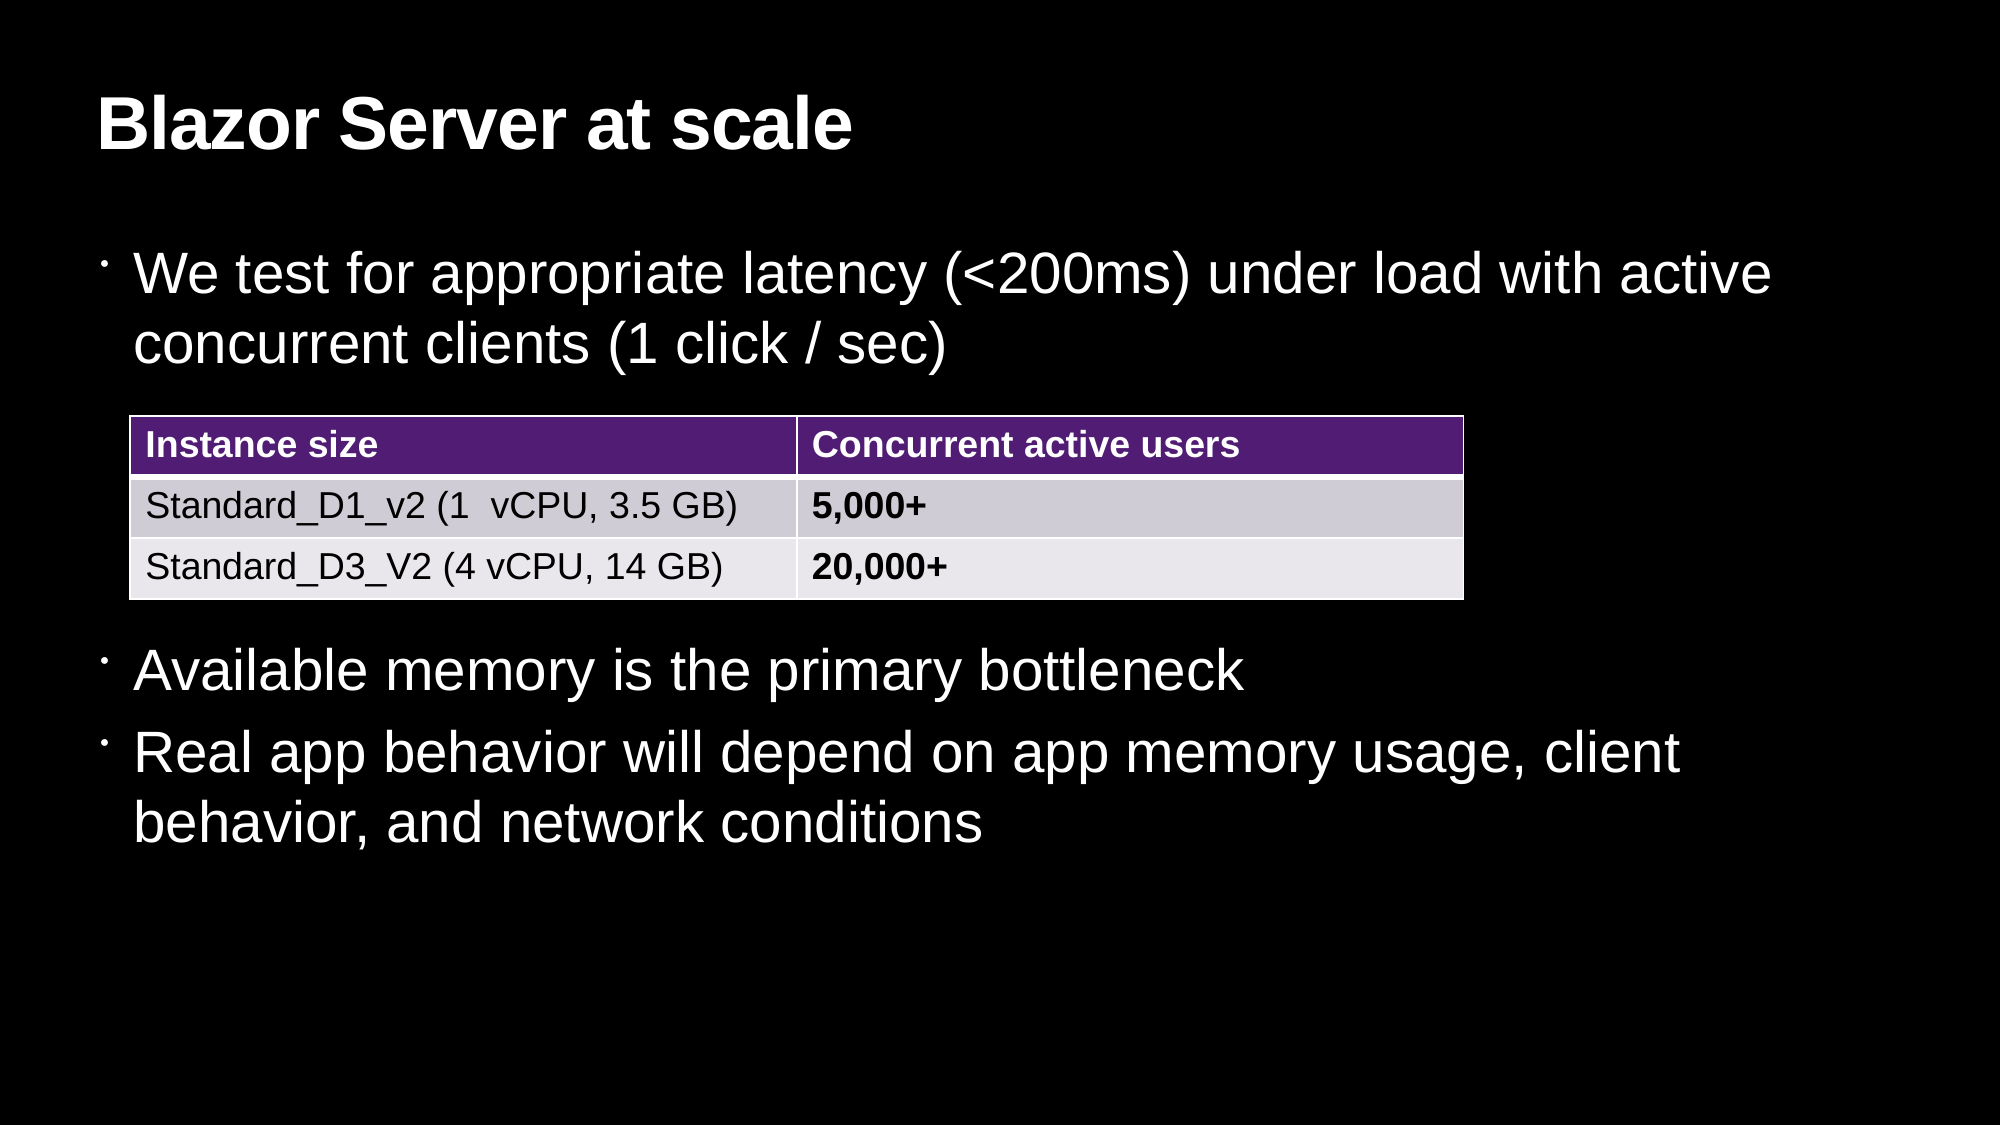

# Blazor Server at scale
We test for appropriate latency (<200ms) under load with active concurrent clients (1 click / sec)

Available memory is the primary bottleneck
Real app behavior will depend on app memory usage, client behavior, and network conditions

| Instance size | Concurrent active users |
| --- | --- |
| Standard\_D1\_v2 (1 vCPU, 3.5 GB) | 5,000+ |
| Standard\_D3\_V2 (4 vCPU, 14 GB) | 20,000+ |